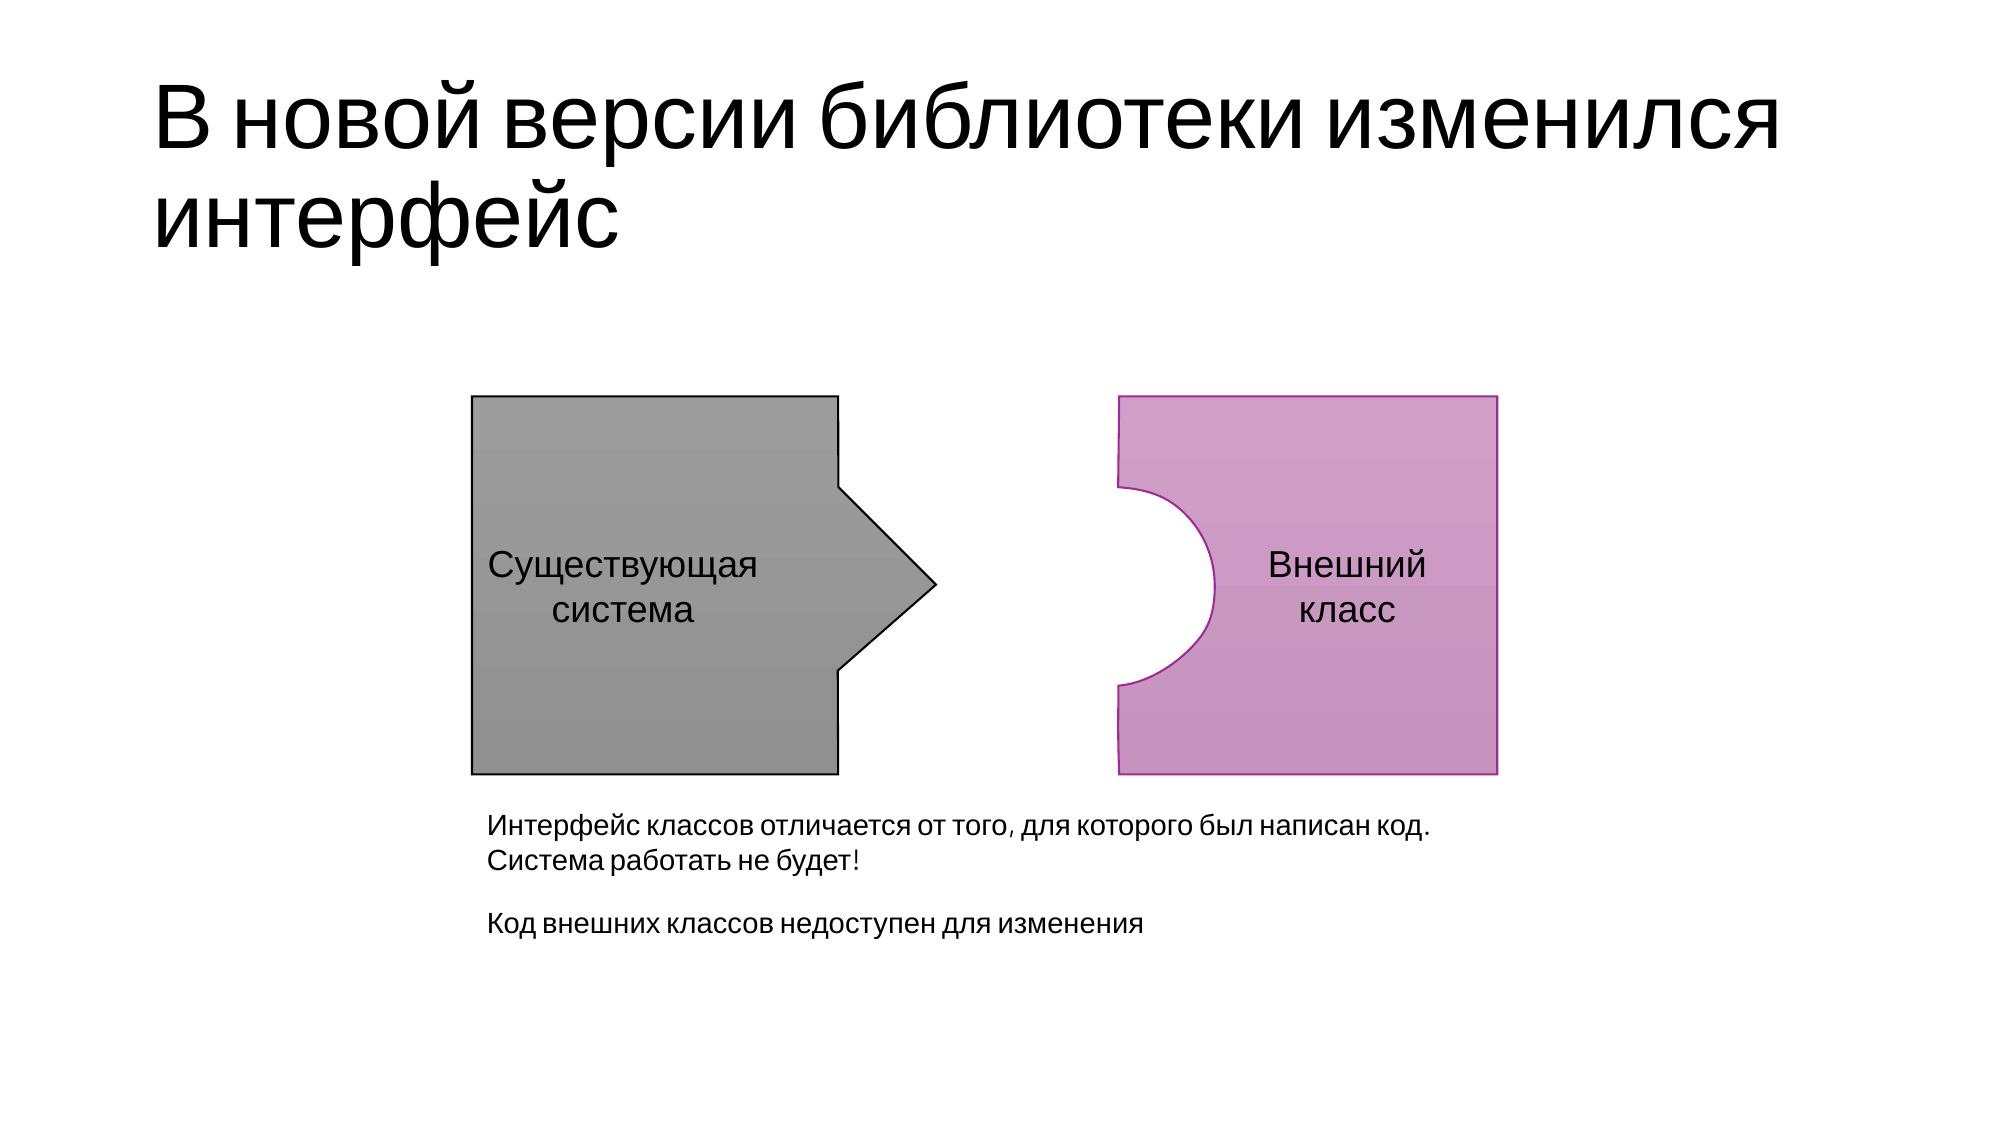

# В новой версии библиотеки изменился интерфейс
Существующая система
Внешний
класс
Интерфейс классов отличается от того, для которого был написан код. Система работать не будет!
Код внешних классов недоступен для изменения